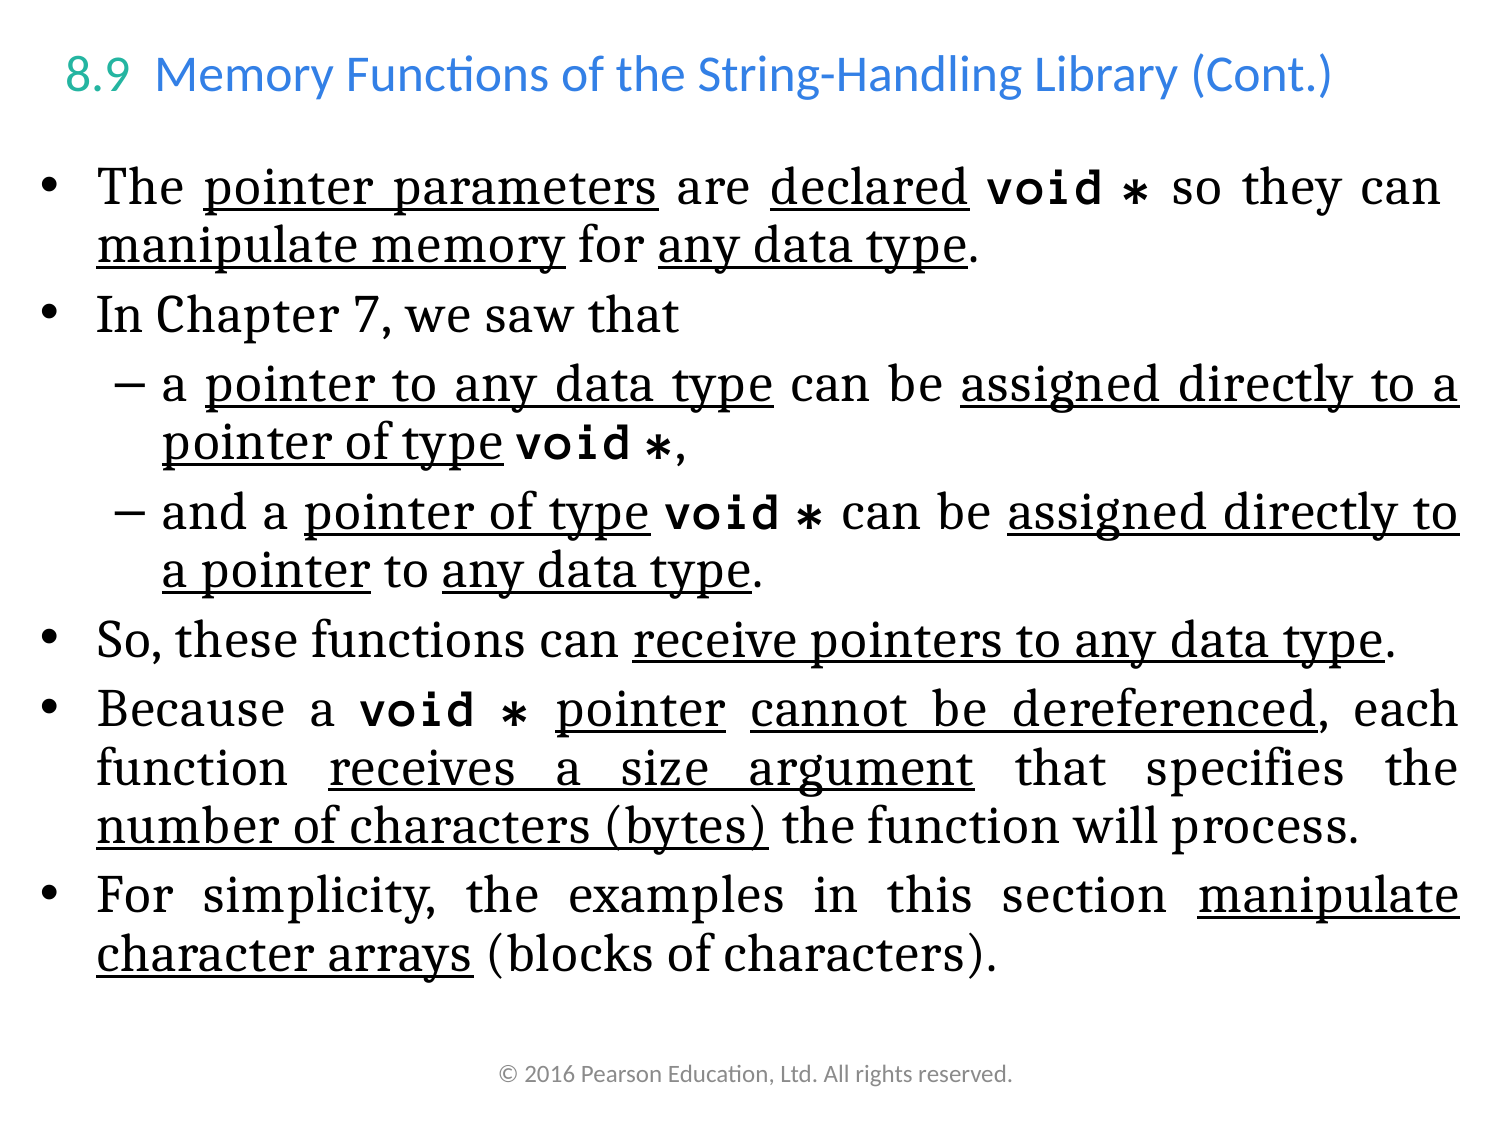

# 8.9  Memory Functions of the String-Handling Library (Cont.)
The pointer parameters are declared void * so they can  manipulate memory for any data type.
In Chapter 7, we saw that
a pointer to any data type can be assigned directly to a pointer of type void *,
and a pointer of type void * can be assigned directly to a pointer to any data type.
So, these functions can receive pointers to any data type.
Because a void * pointer cannot be dereferenced, each function receives a size argument that specifies the number of characters (bytes) the function will process.
For simplicity, the examples in this section manipulate character arrays (blocks of characters).
© 2016 Pearson Education, Ltd. All rights reserved.